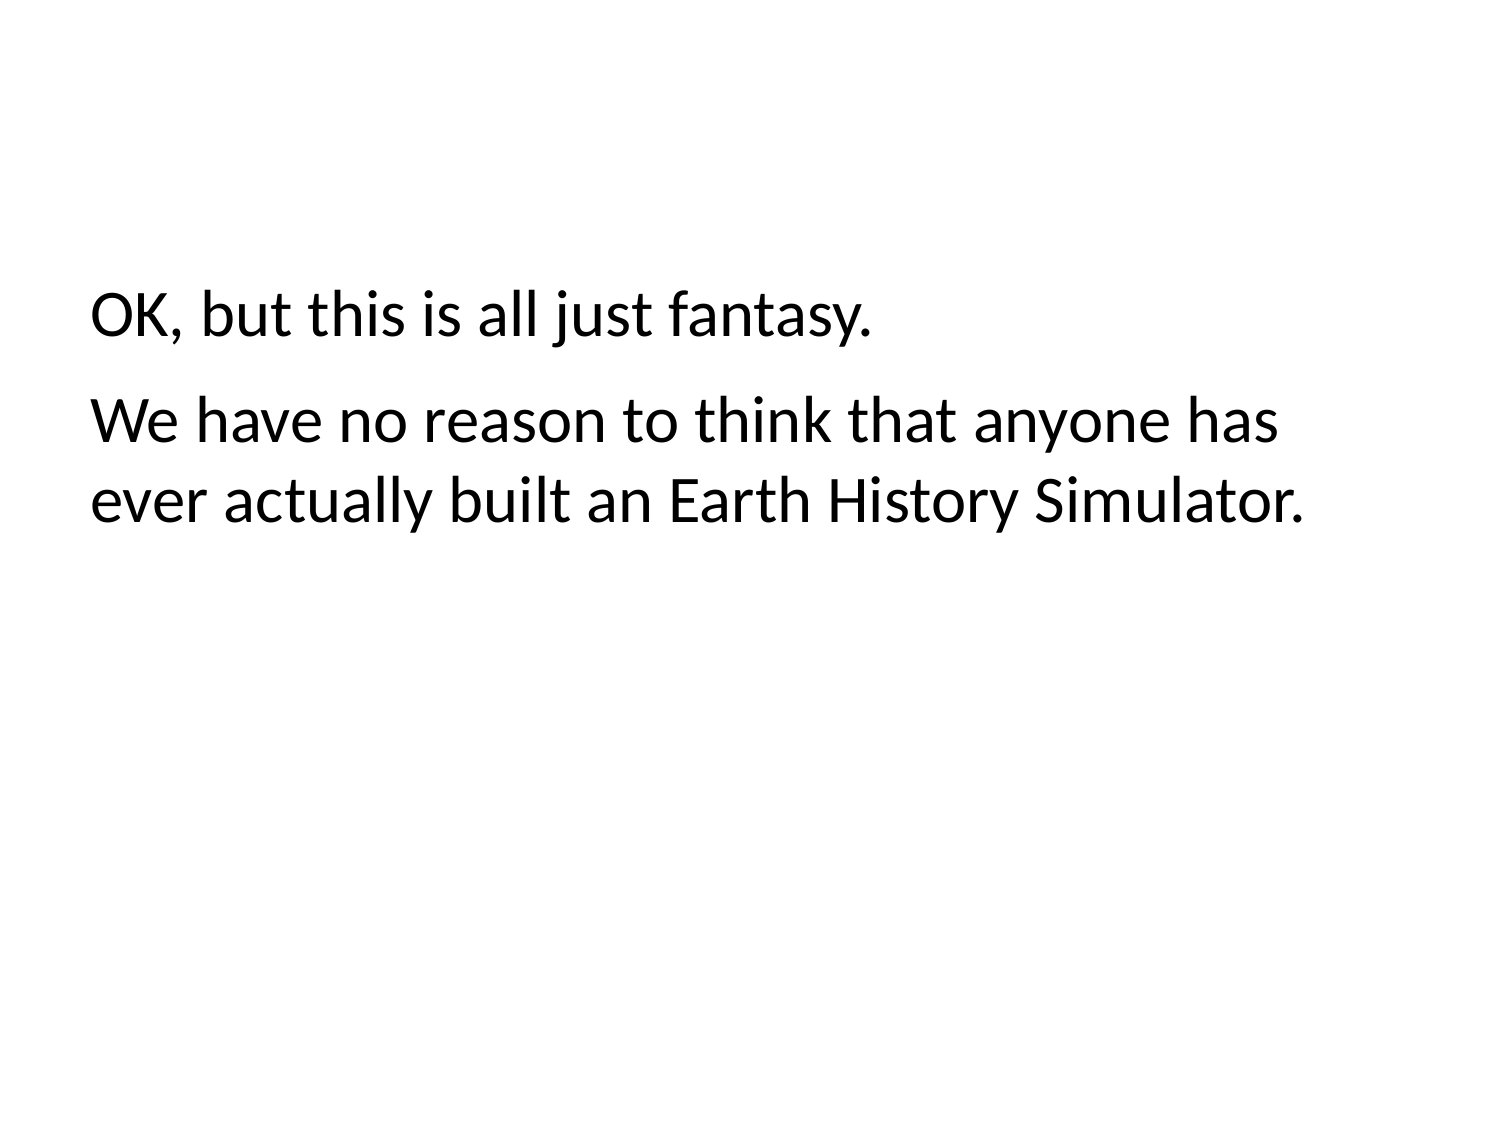

#
OK, but this is all just fantasy.
We have no reason to think that anyone has ever actually built an Earth History Simulator.